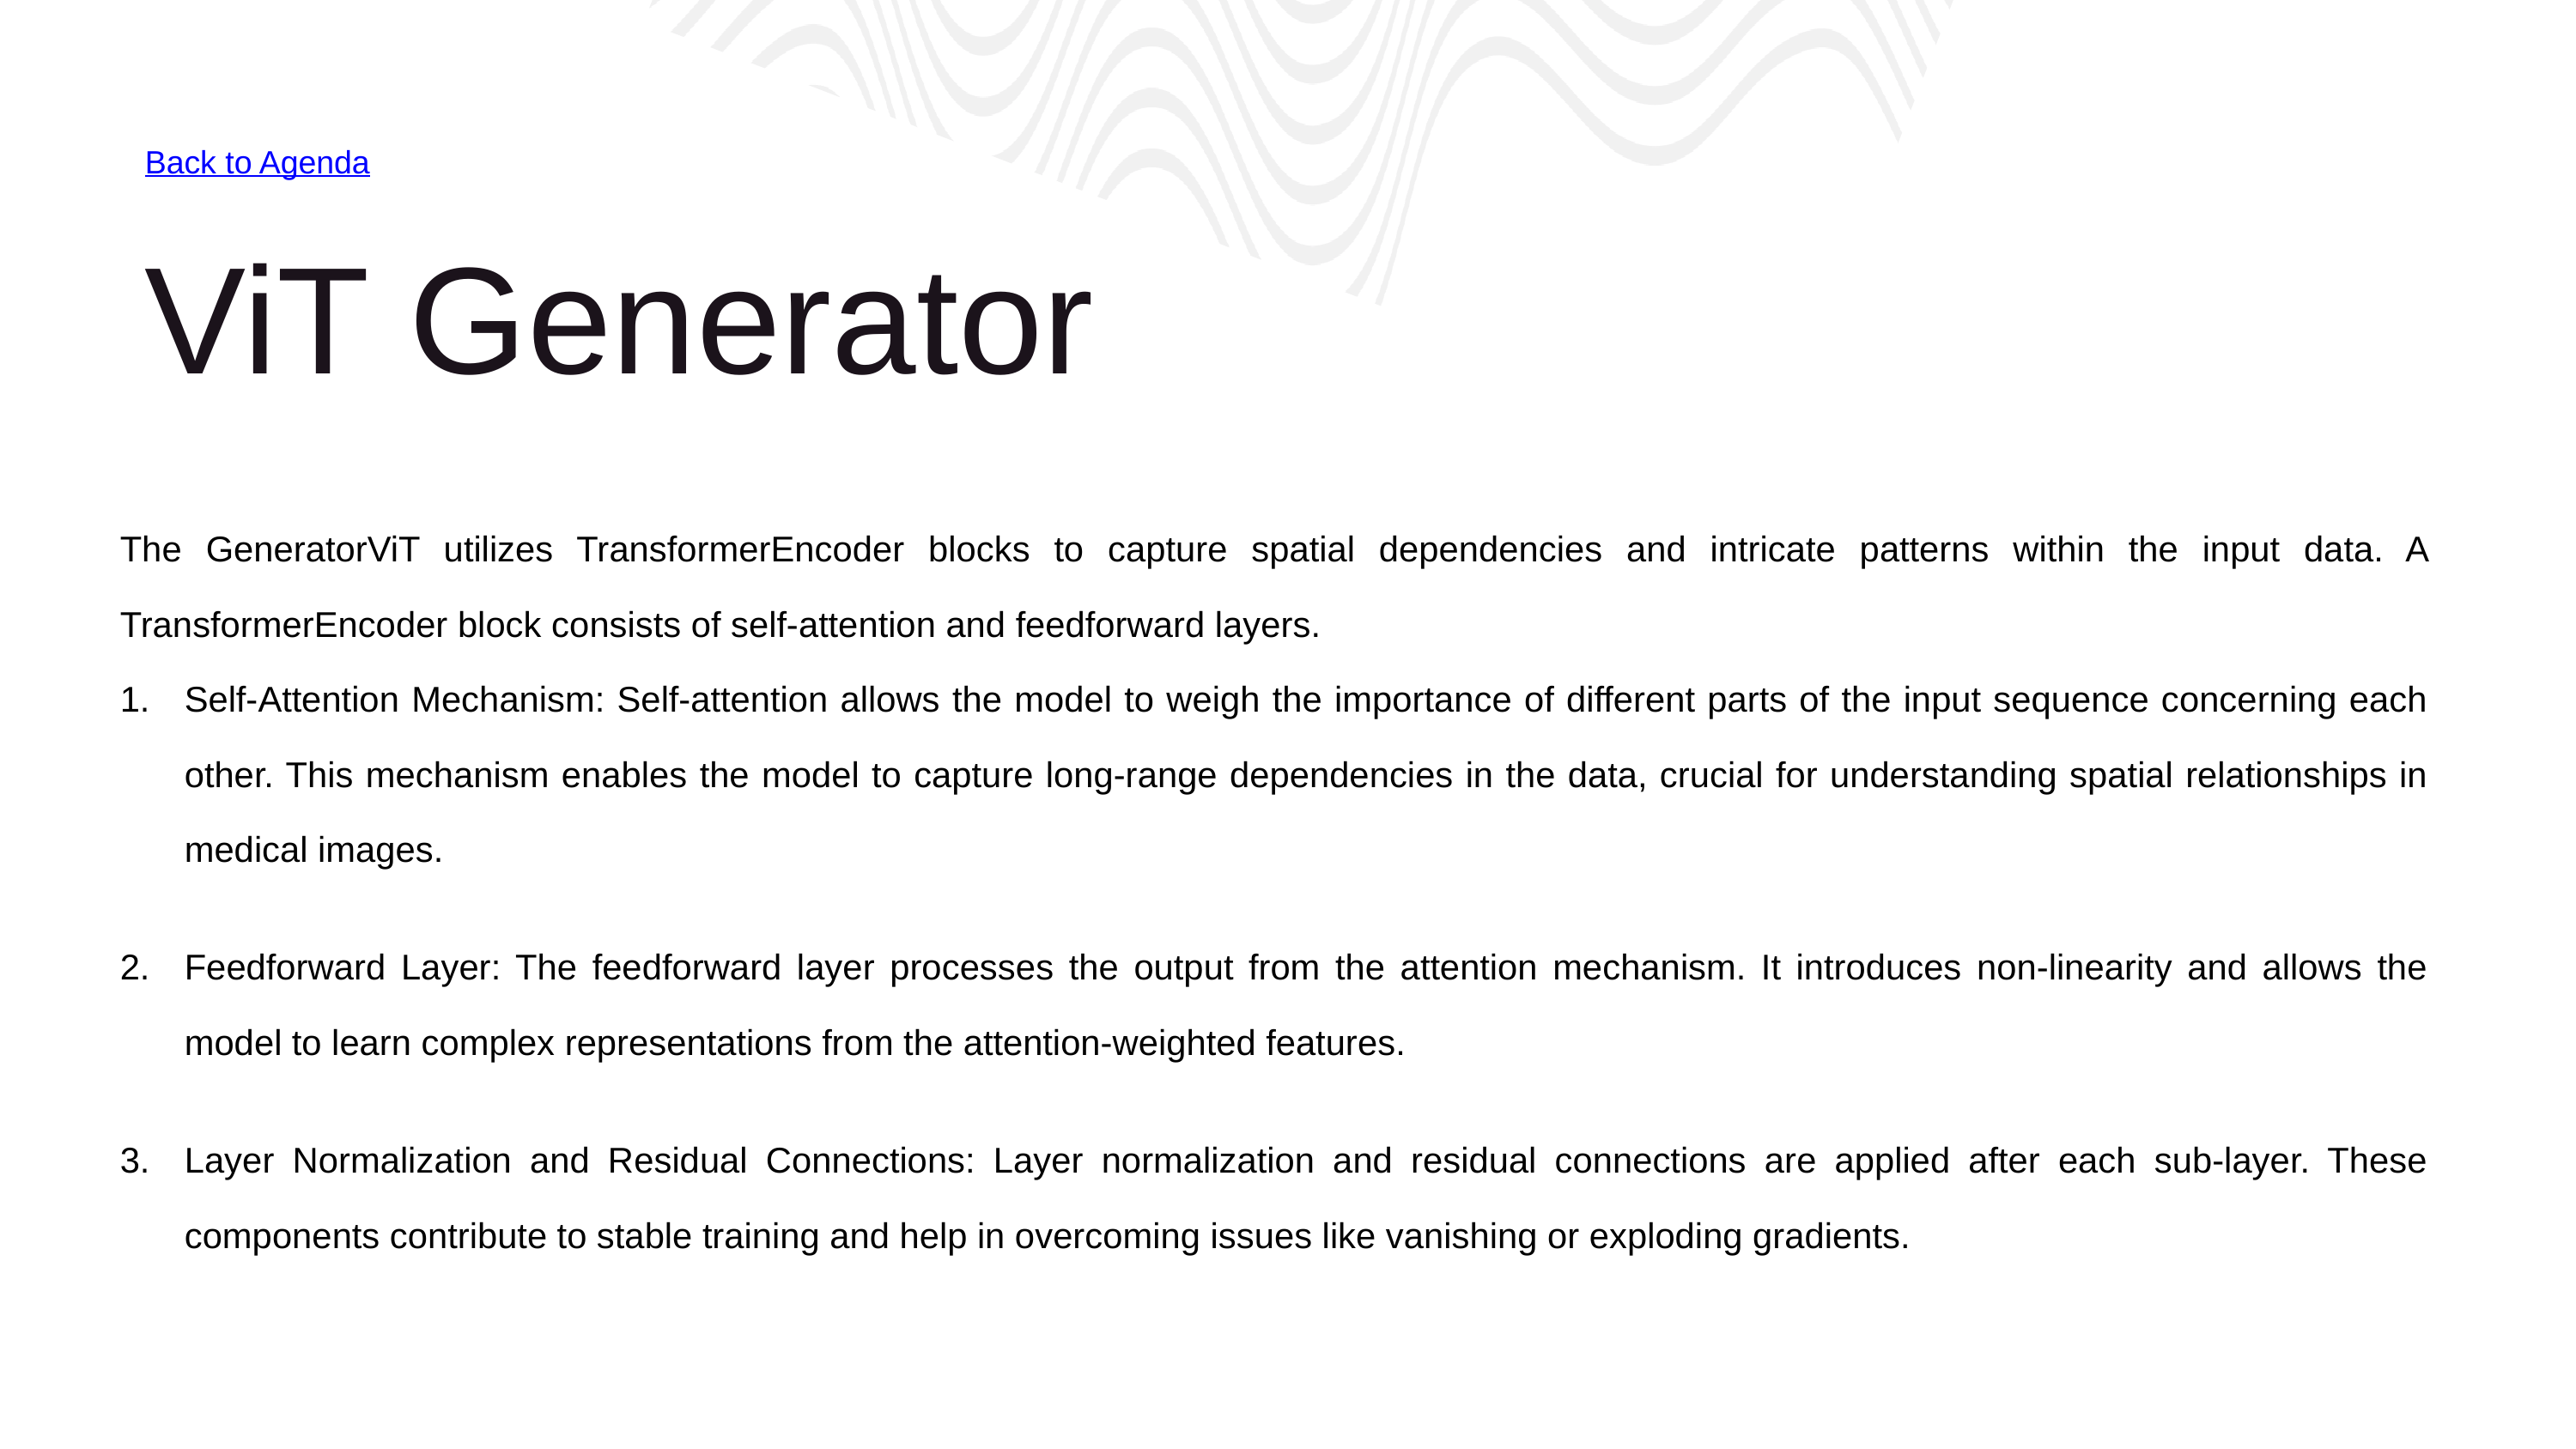

Back to Agenda
ViT Generator
The GeneratorViT utilizes TransformerEncoder blocks to capture spatial dependencies and intricate patterns within the input data. A TransformerEncoder block consists of self-attention and feedforward layers.
Self-Attention Mechanism: Self-attention allows the model to weigh the importance of different parts of the input sequence concerning each other. This mechanism enables the model to capture long-range dependencies in the data, crucial for understanding spatial relationships in medical images.

Feedforward Layer: The feedforward layer processes the output from the attention mechanism. It introduces non-linearity and allows the model to learn complex representations from the attention-weighted features.

Layer Normalization and Residual Connections: Layer normalization and residual connections are applied after each sub-layer. These components contribute to stable training and help in overcoming issues like vanishing or exploding gradients.